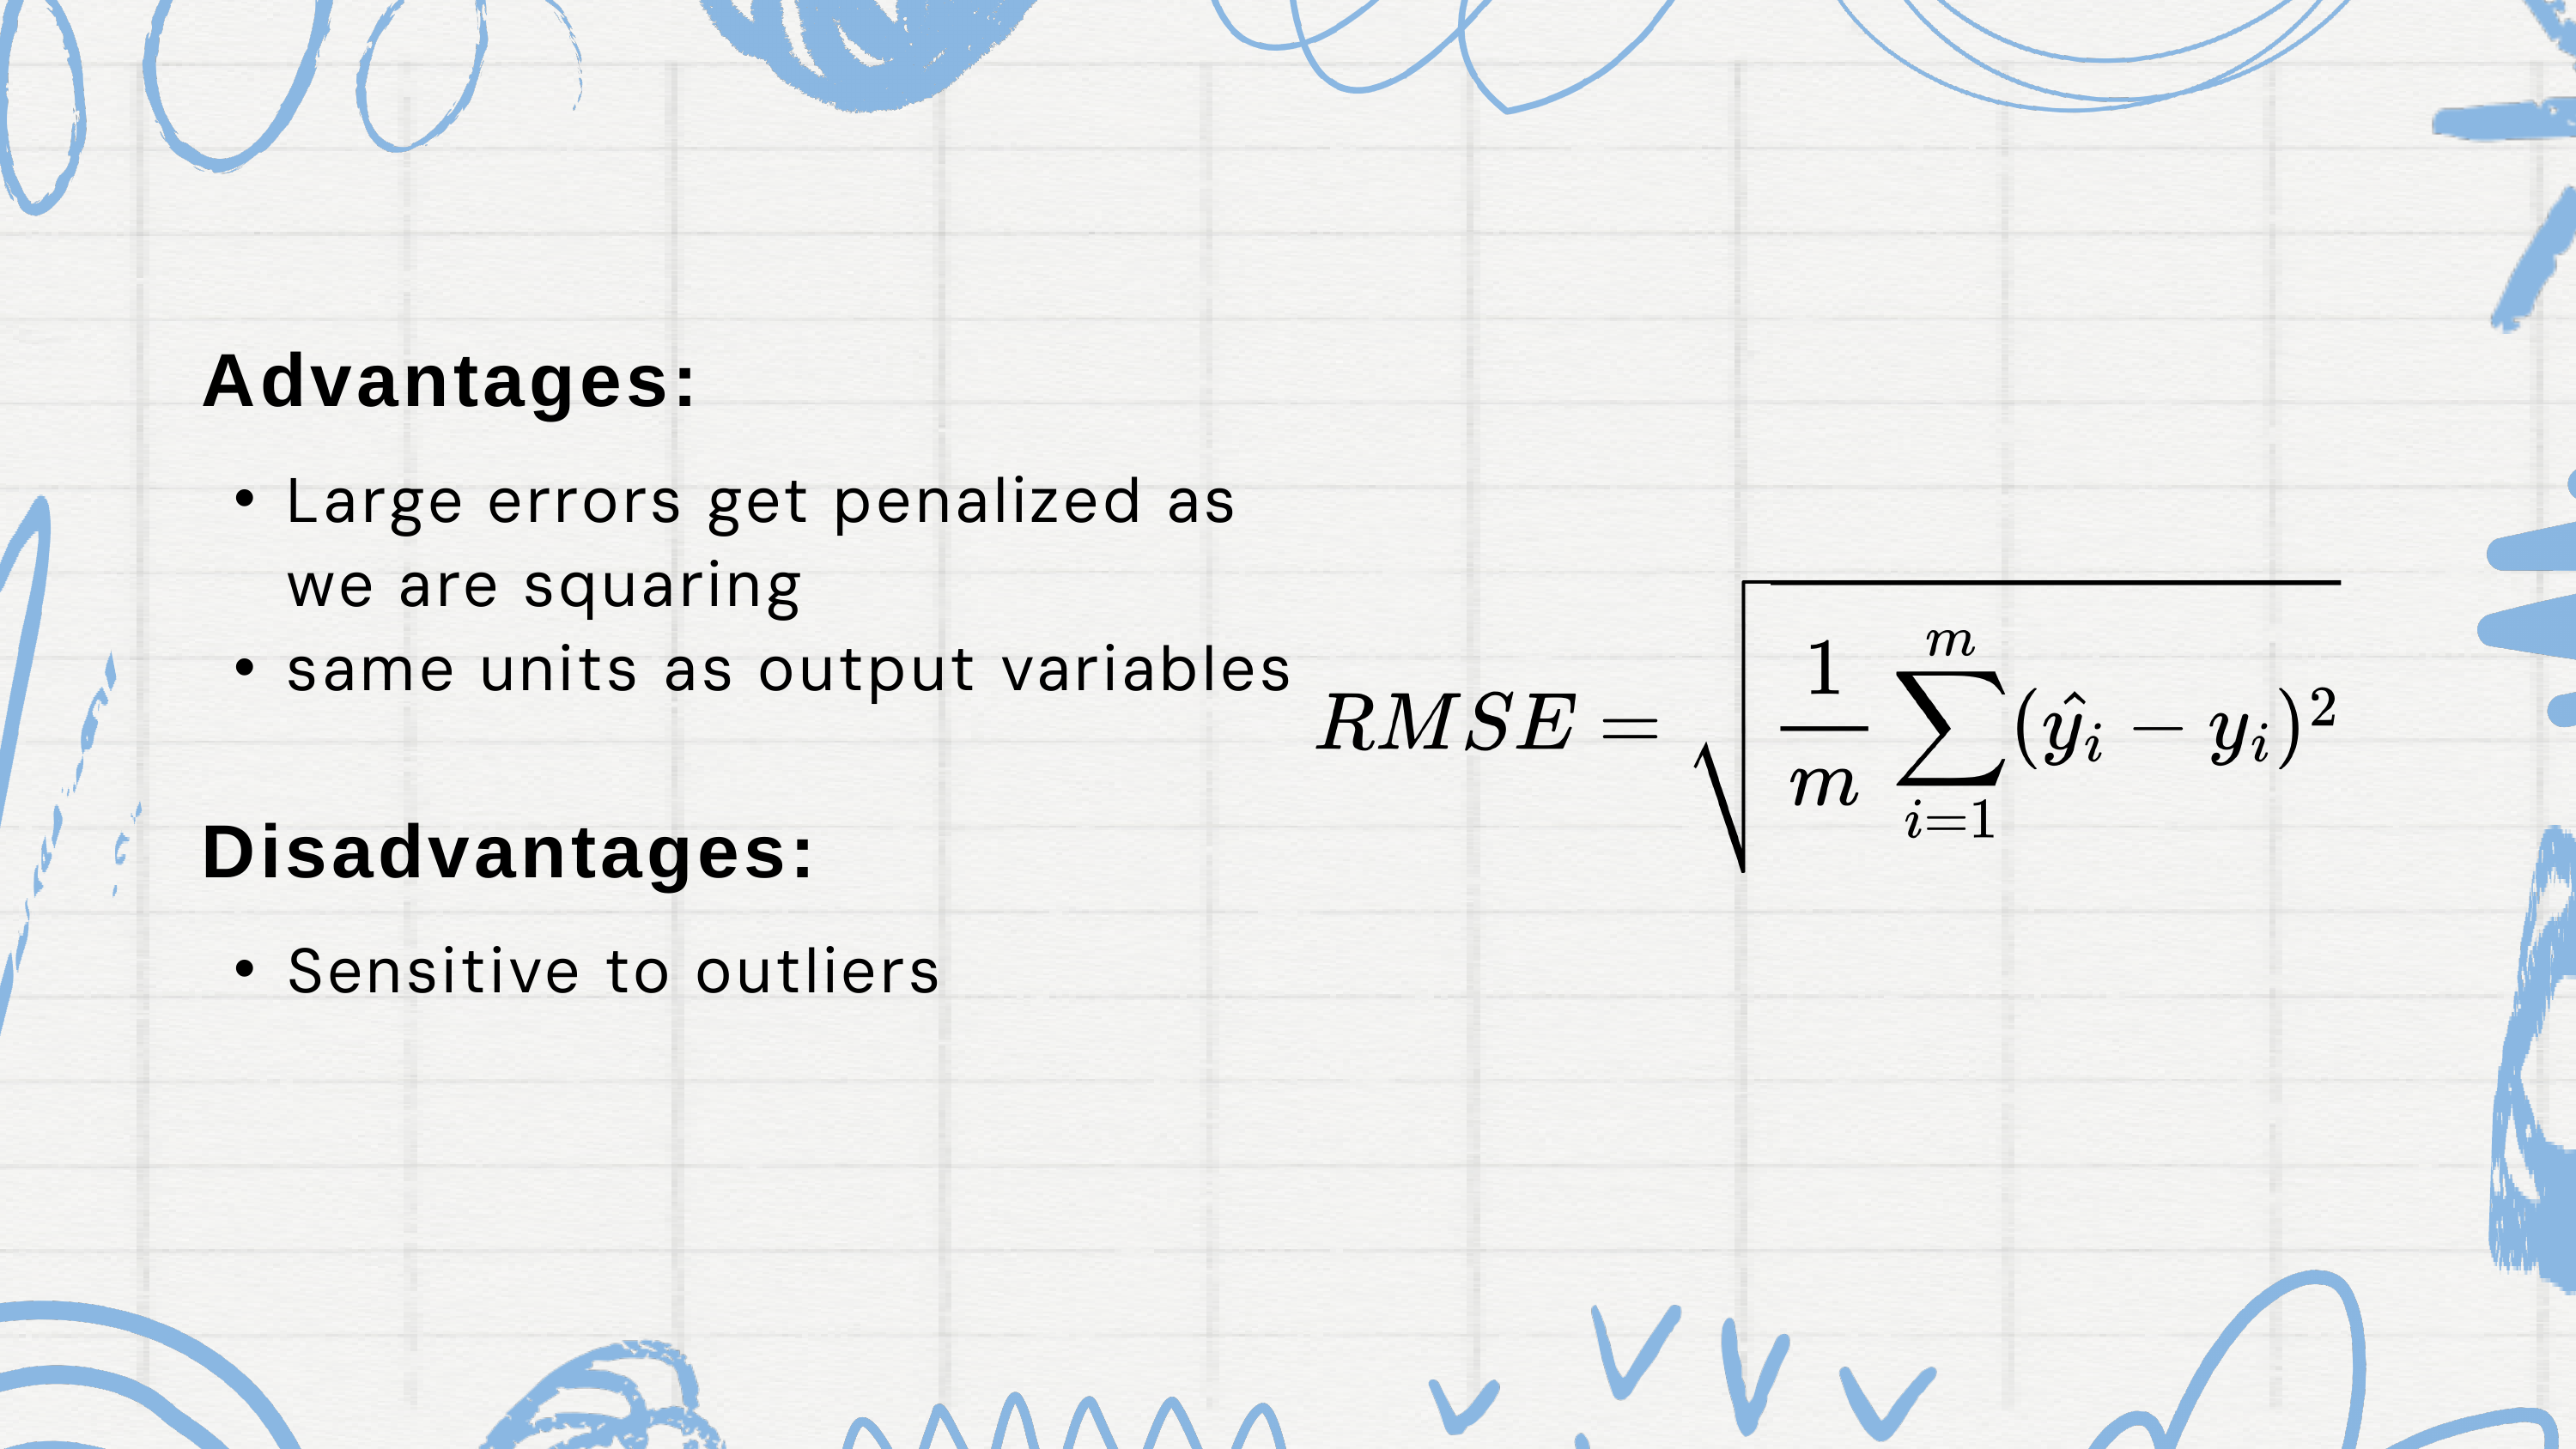

Advantages:

Large errors get penalized as we are squaring
same units as output variables

Disadvantages:
Sensitive to outliers